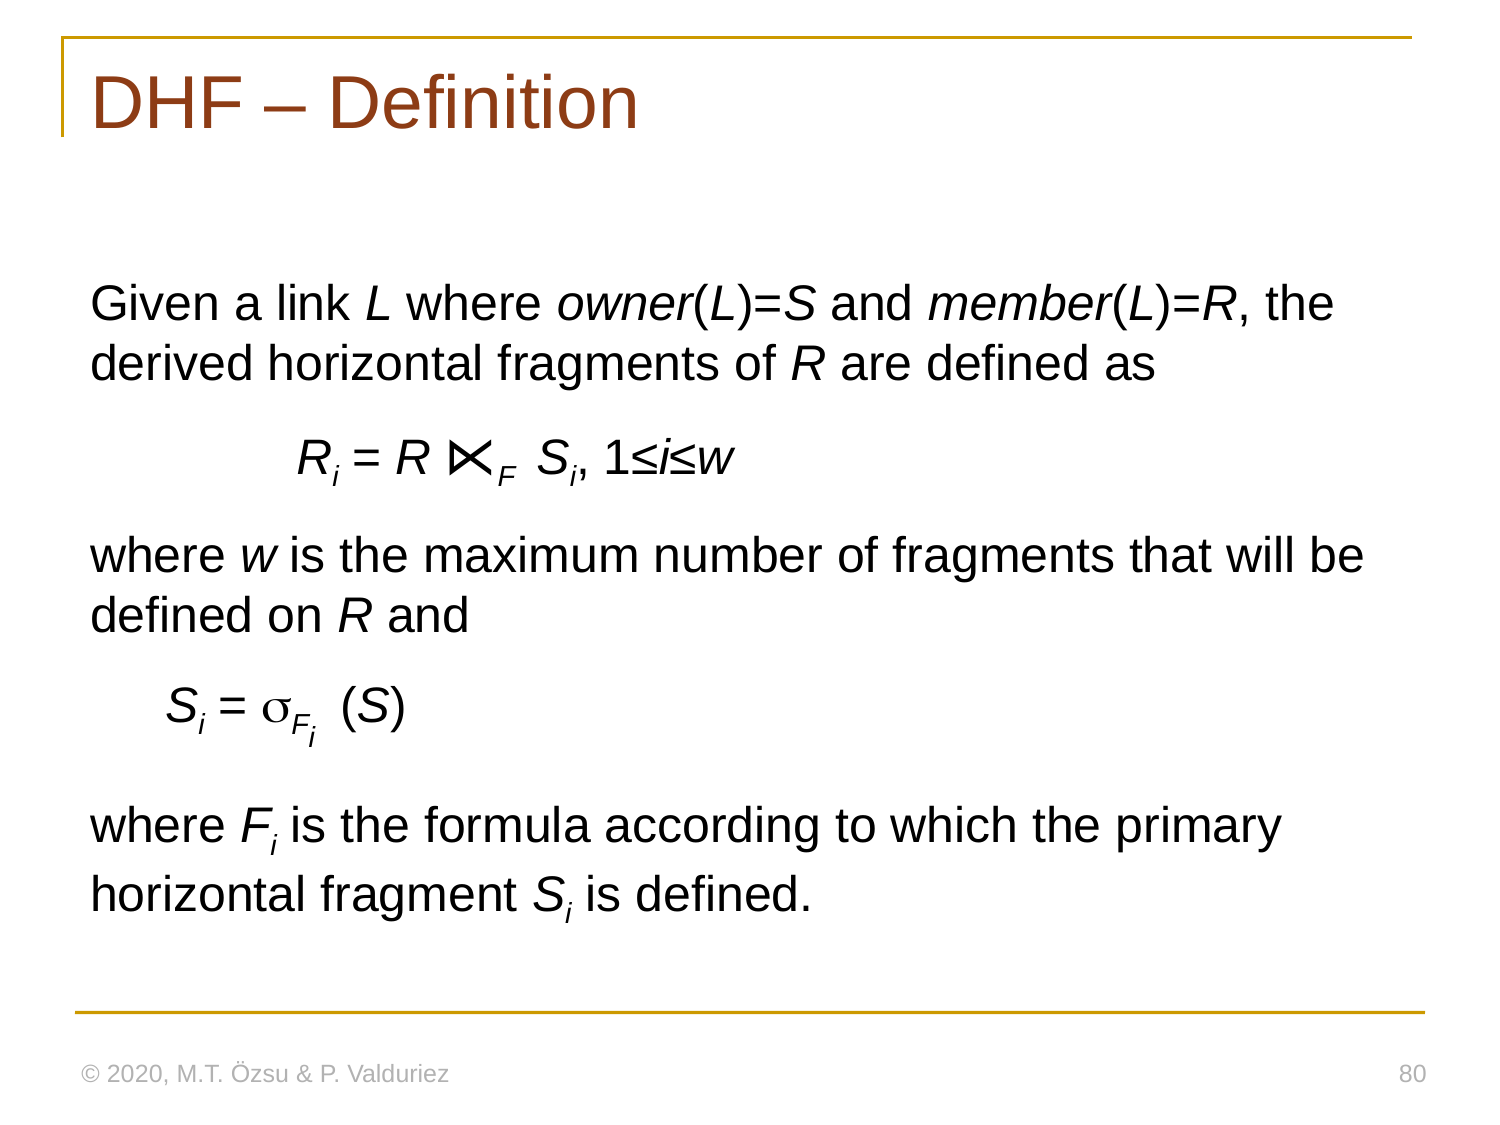

# DHF – Definition
Given a link L where owner(L)=S and member(L)=R, the derived horizontal fragments of R are defined as
		Ri = R ⋉F  Si, 1≤i≤w
where w is the maximum number of fragments that will be defined on R and
Si = σFi (S)
where Fi is the formula according to which the primary horizontal fragment Si is defined.
© 2020, M.T. Özsu & P. Valduriez
80